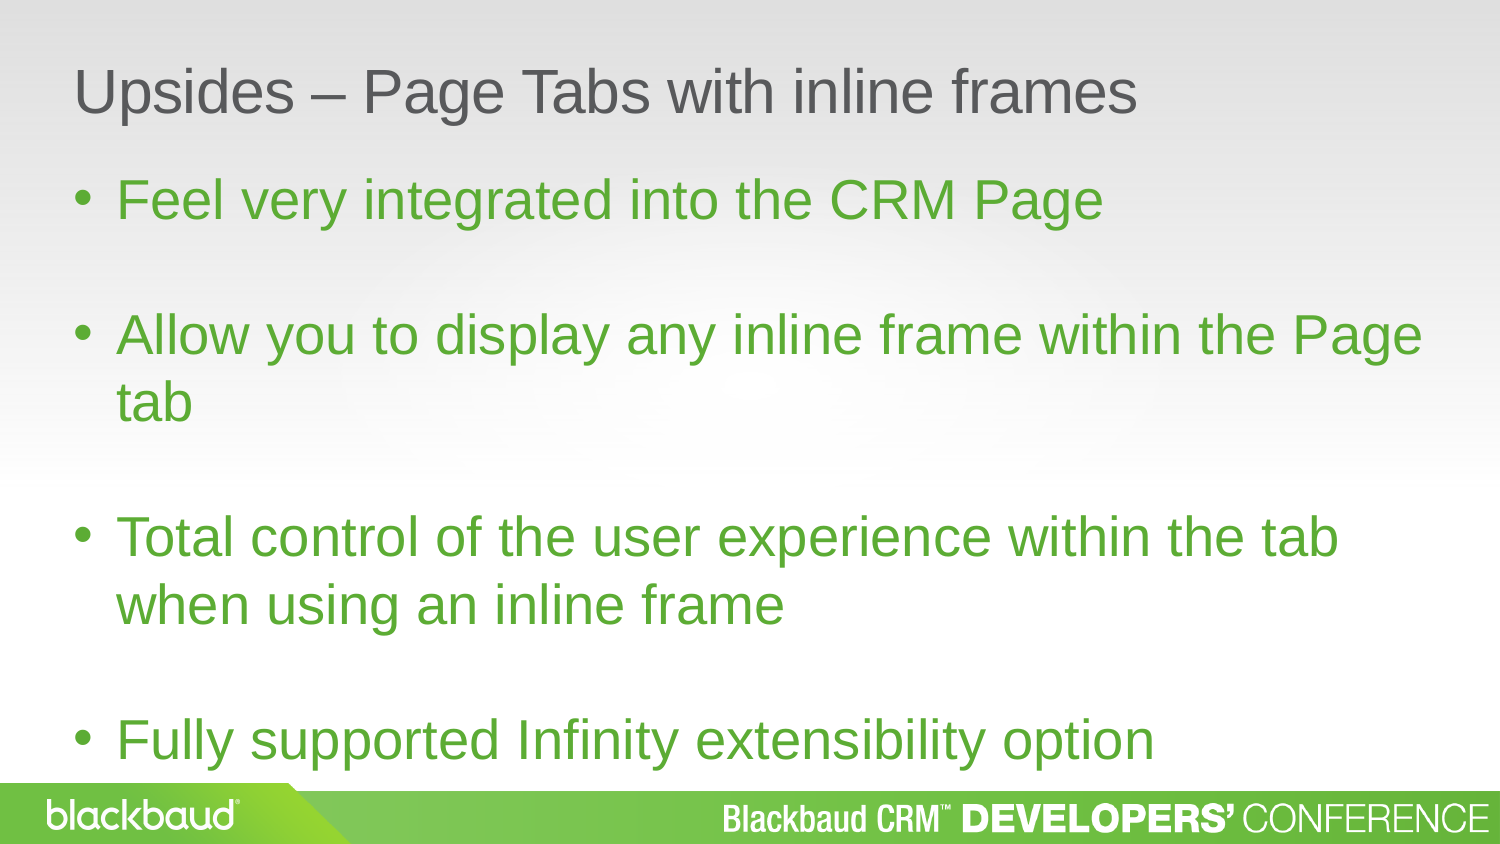

Upsides – Page Tabs with inline frames
Feel very integrated into the CRM Page

Allow you to display any inline frame within the Page tab

Total control of the user experience within the tab when using an inline frame

Fully supported Infinity extensibility option